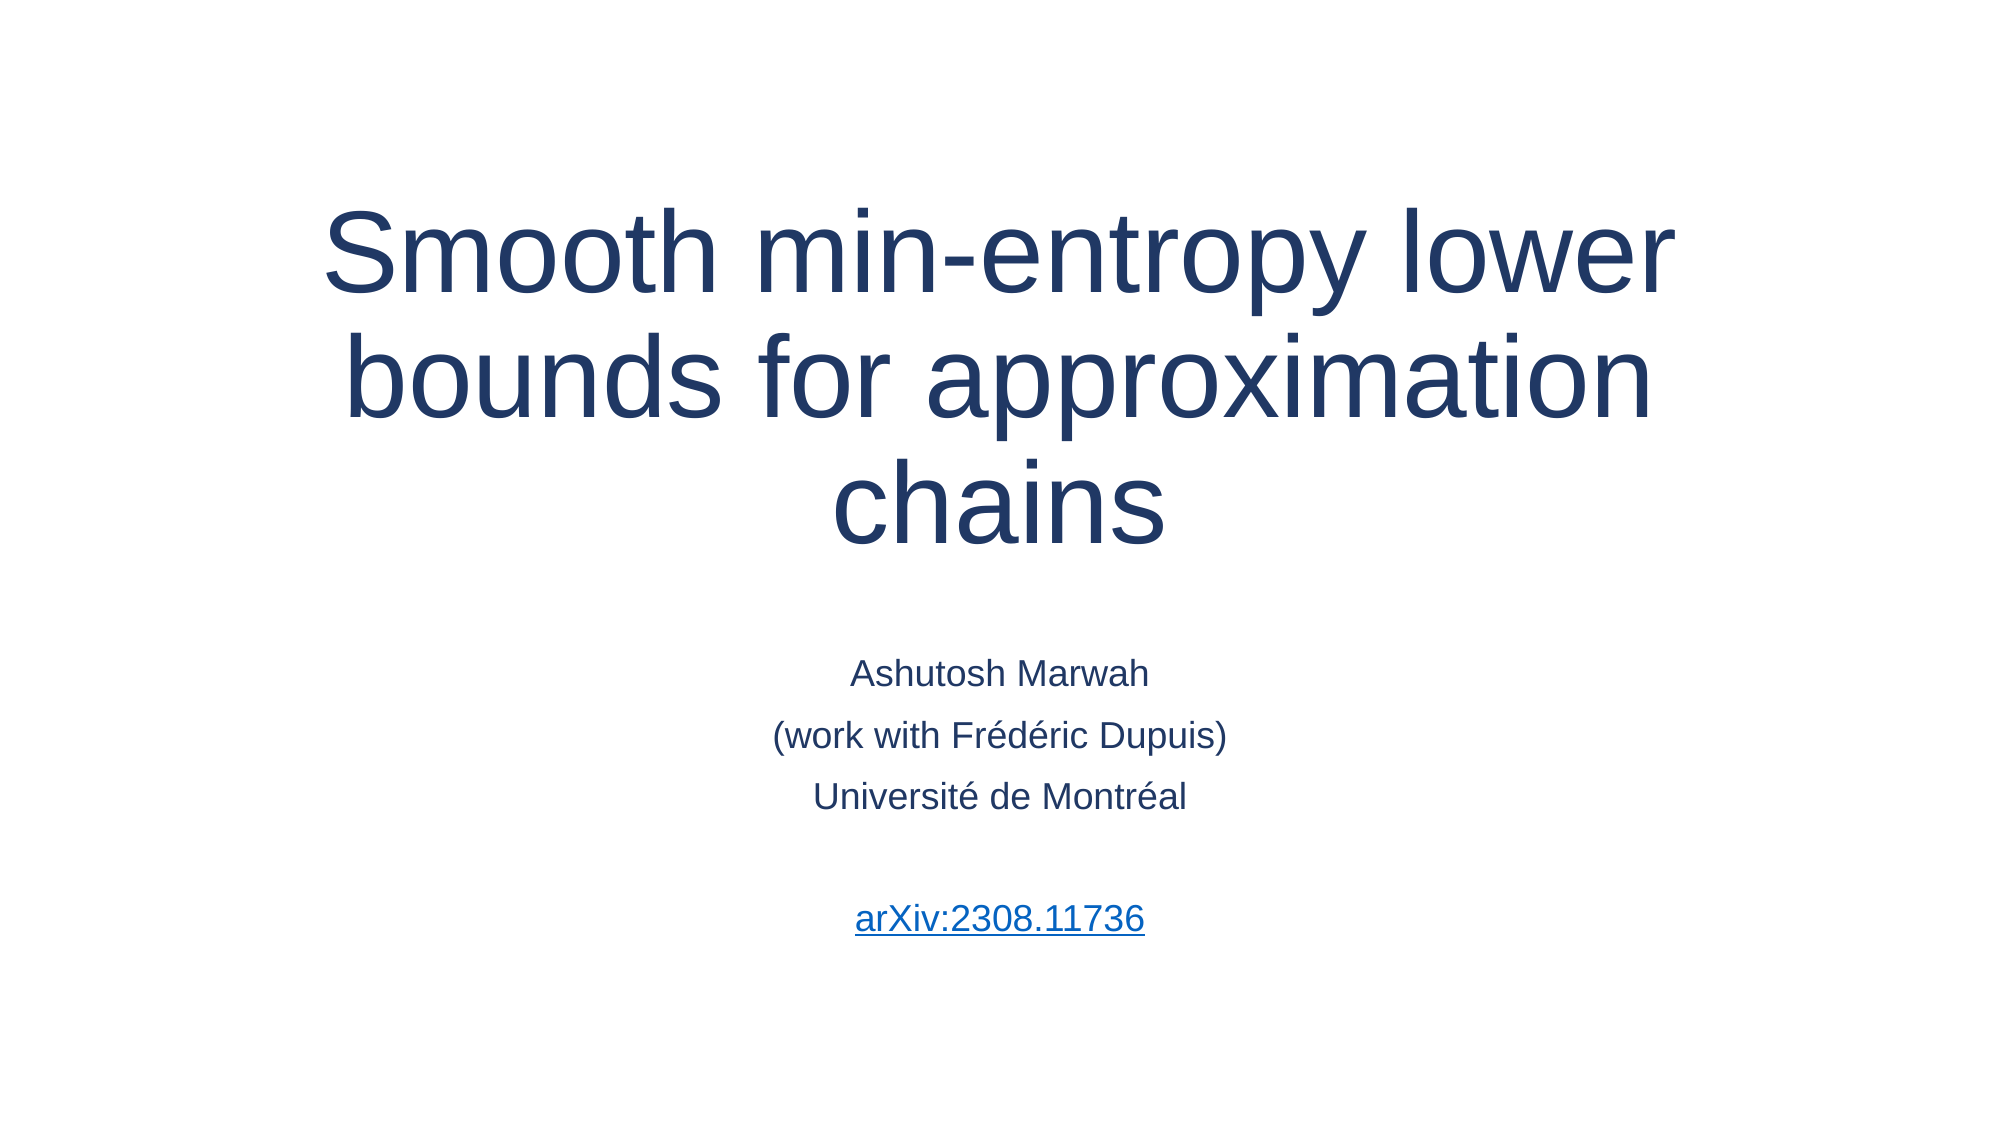

# Smooth min-entropy lower bounds for approximation chains

Ashutosh Marwah
(work with Frédéric Dupuis)
Université de Montréal

arXiv:2308.11736